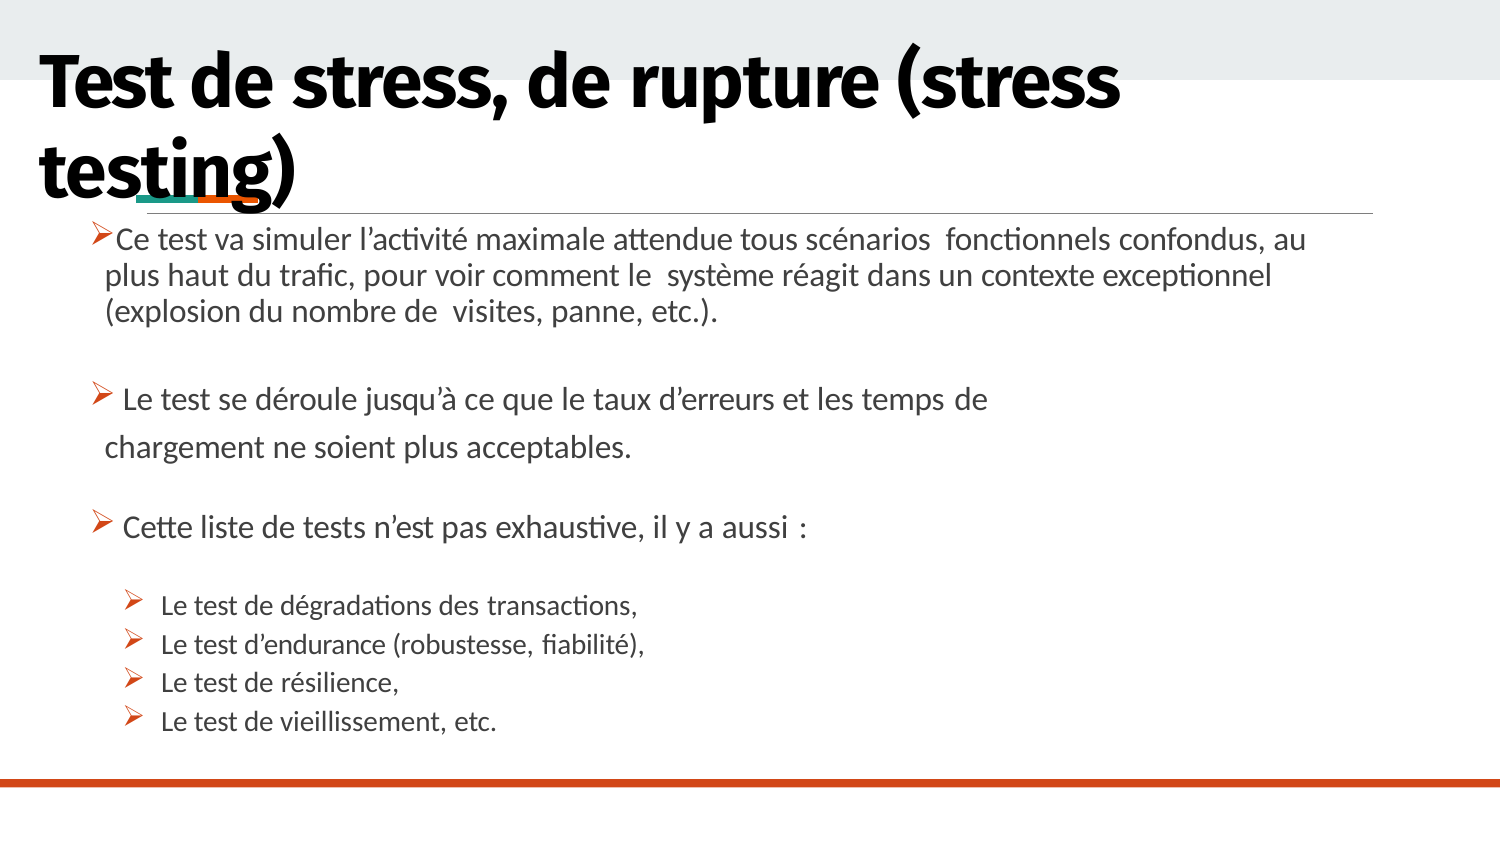

# Test de stress, de rupture (stress testing)

Ce test va simuler l’activité maximale attendue tous scénarios  fonctionnels confondus, au plus haut du trafic, pour voir comment le  système réagit dans un contexte exceptionnel (explosion du nombre de  visites, panne, etc.).

Le test se déroule jusqu’à ce que le taux d’erreurs et les temps de
chargement ne soient plus acceptables.

Cette liste de tests n’est pas exhaustive, il y a aussi :

Le test de dégradations des transactions,
Le test d’endurance (robustesse, fiabilité),
Le test de résilience,
Le test de vieillissement, etc.